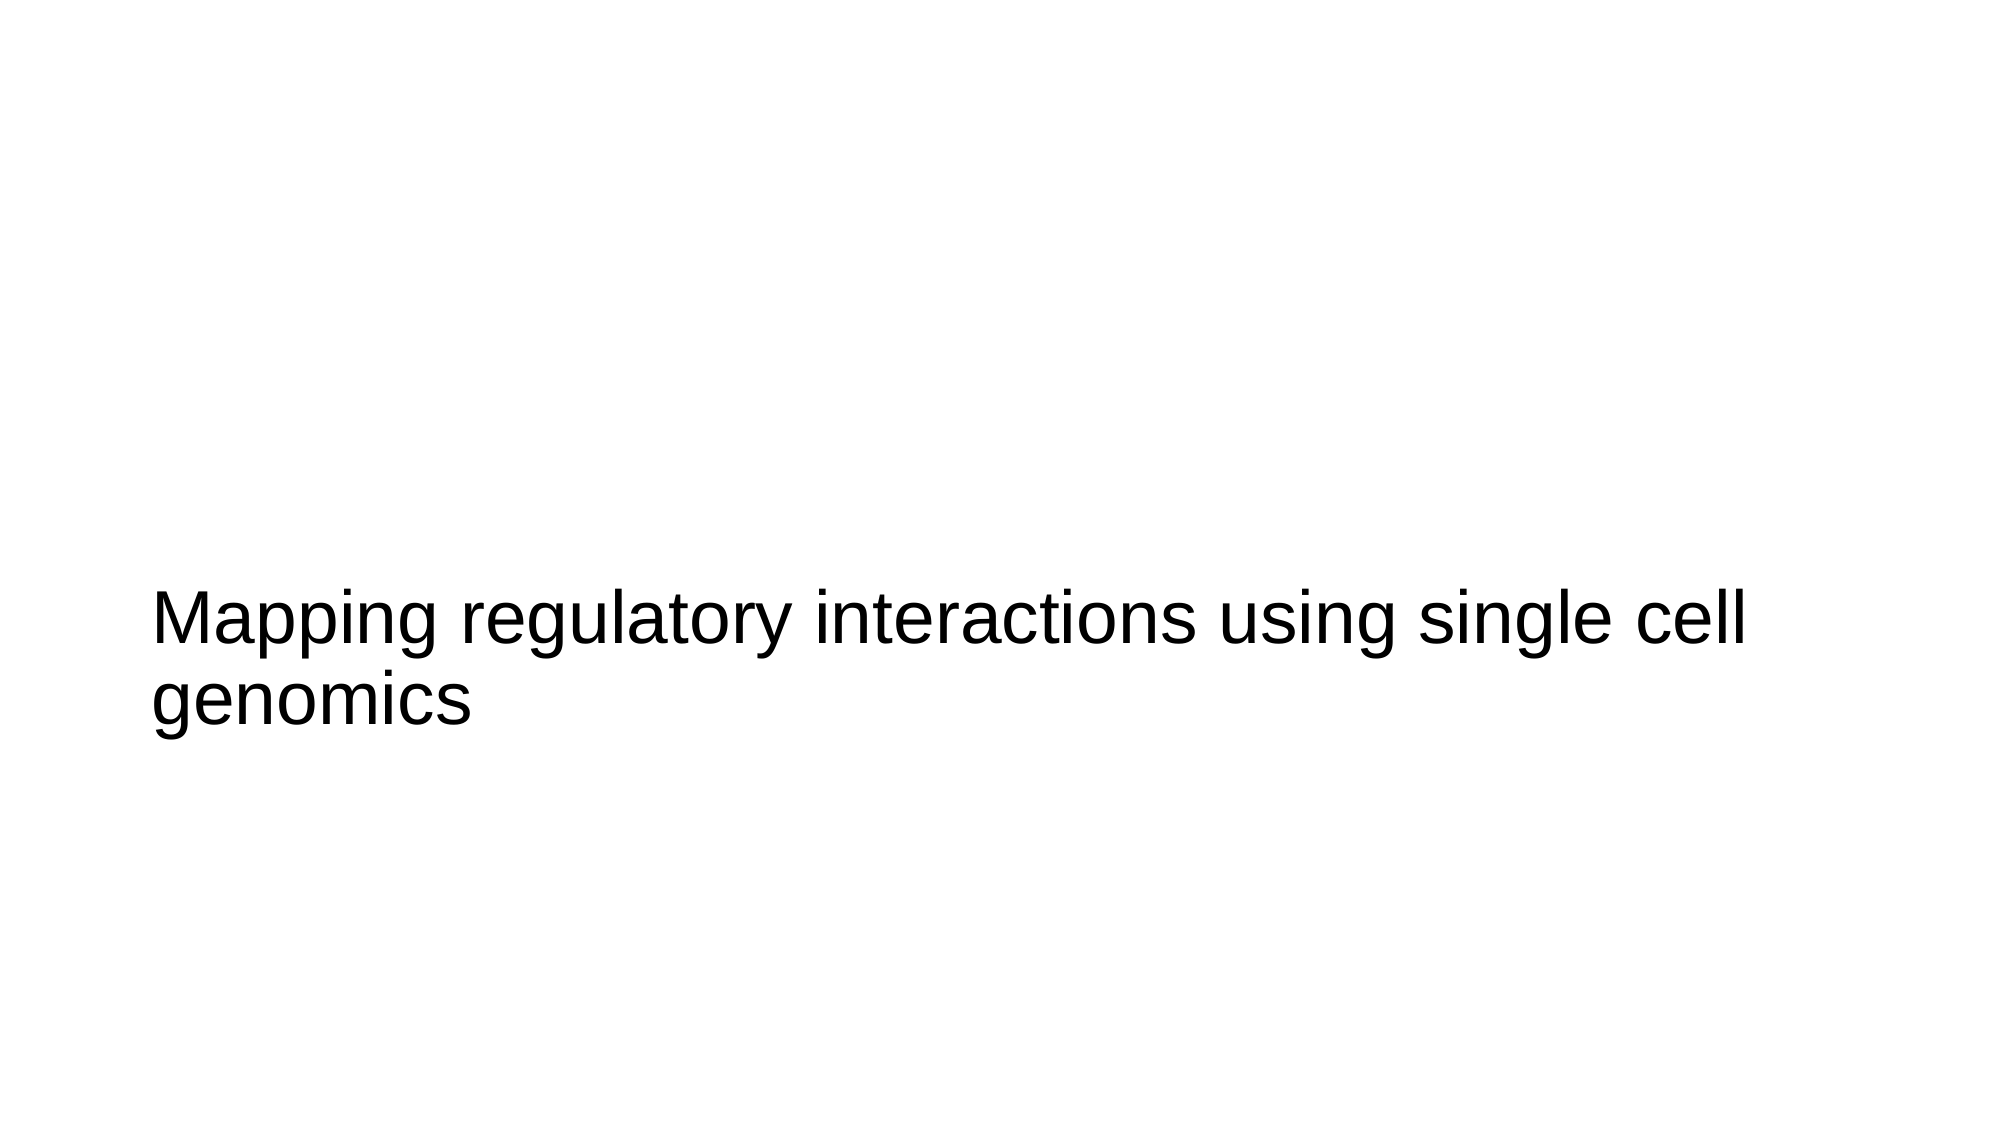

# Mapping regulatory interactions using single cell genomics